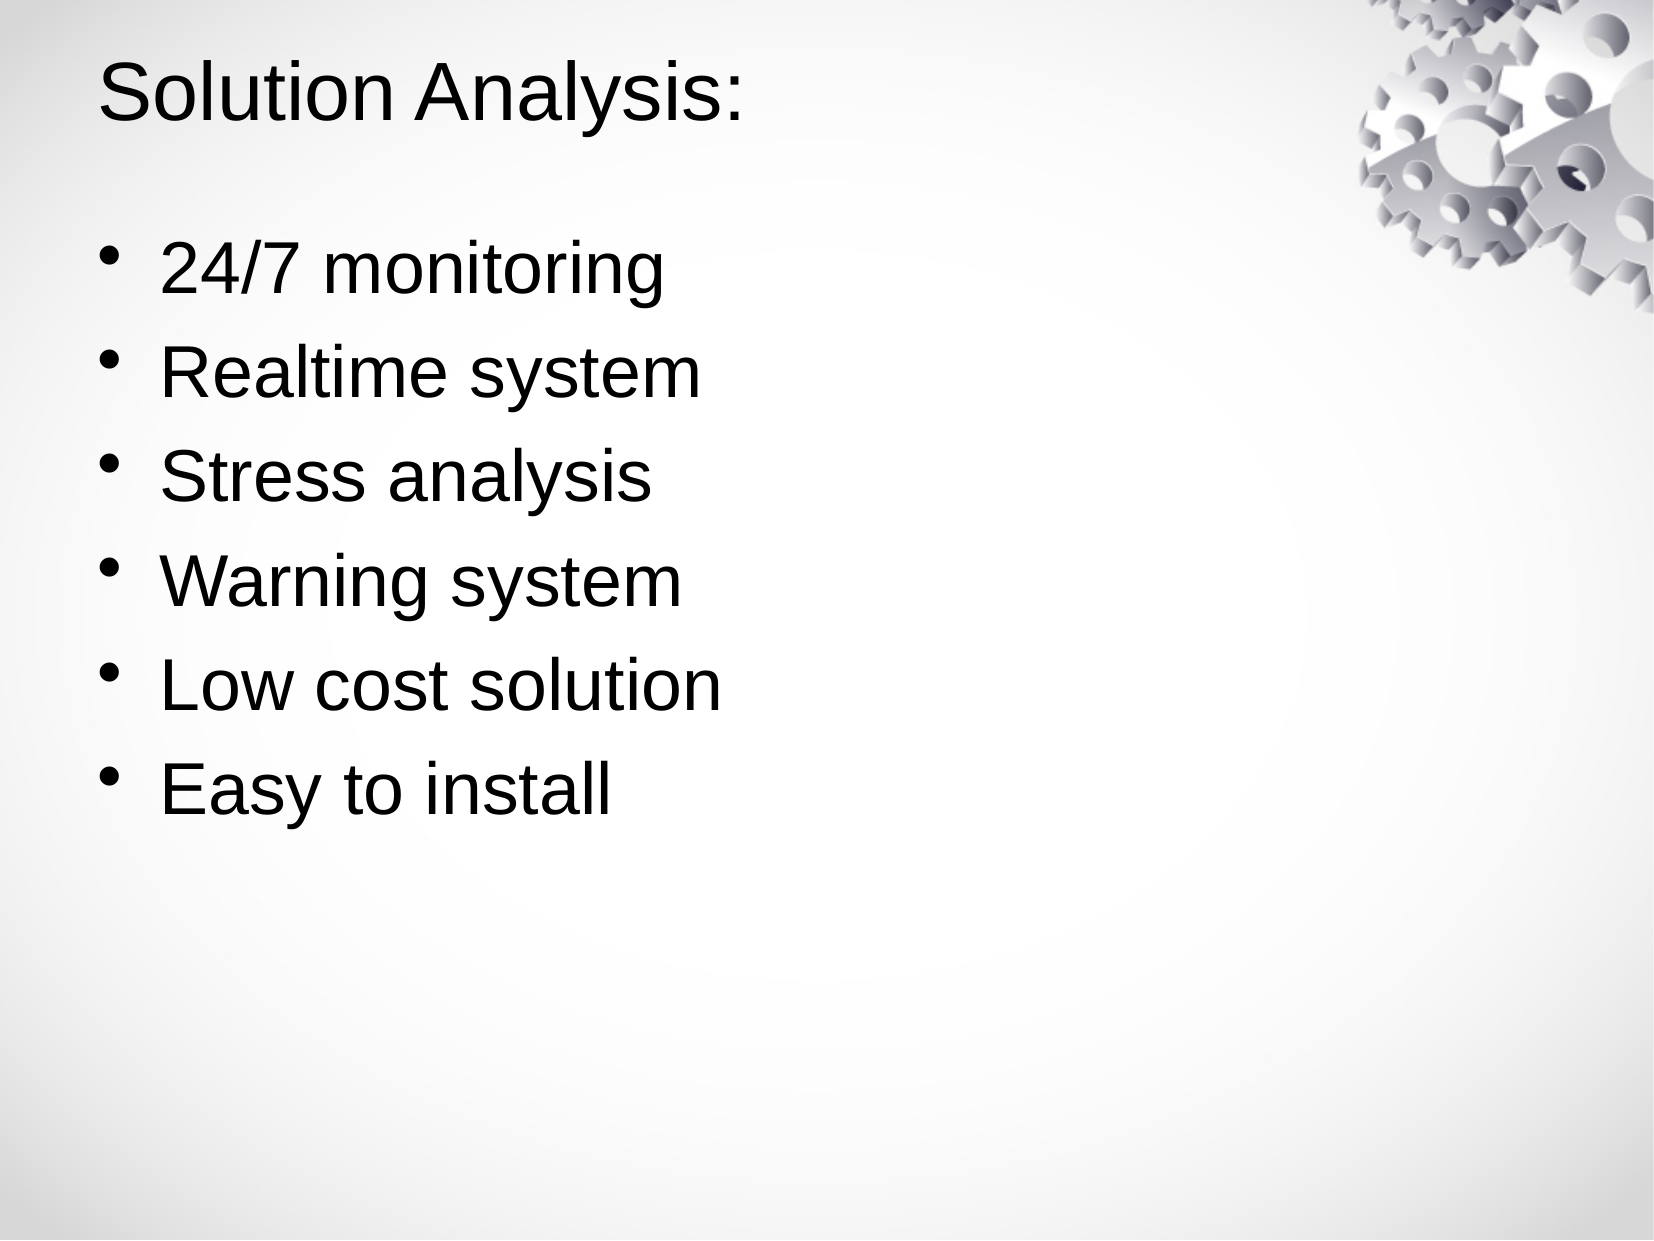

# Solution Analysis:
24/7 monitoring
Realtime system
Stress analysis
Warning system
Low cost solution
Easy to install